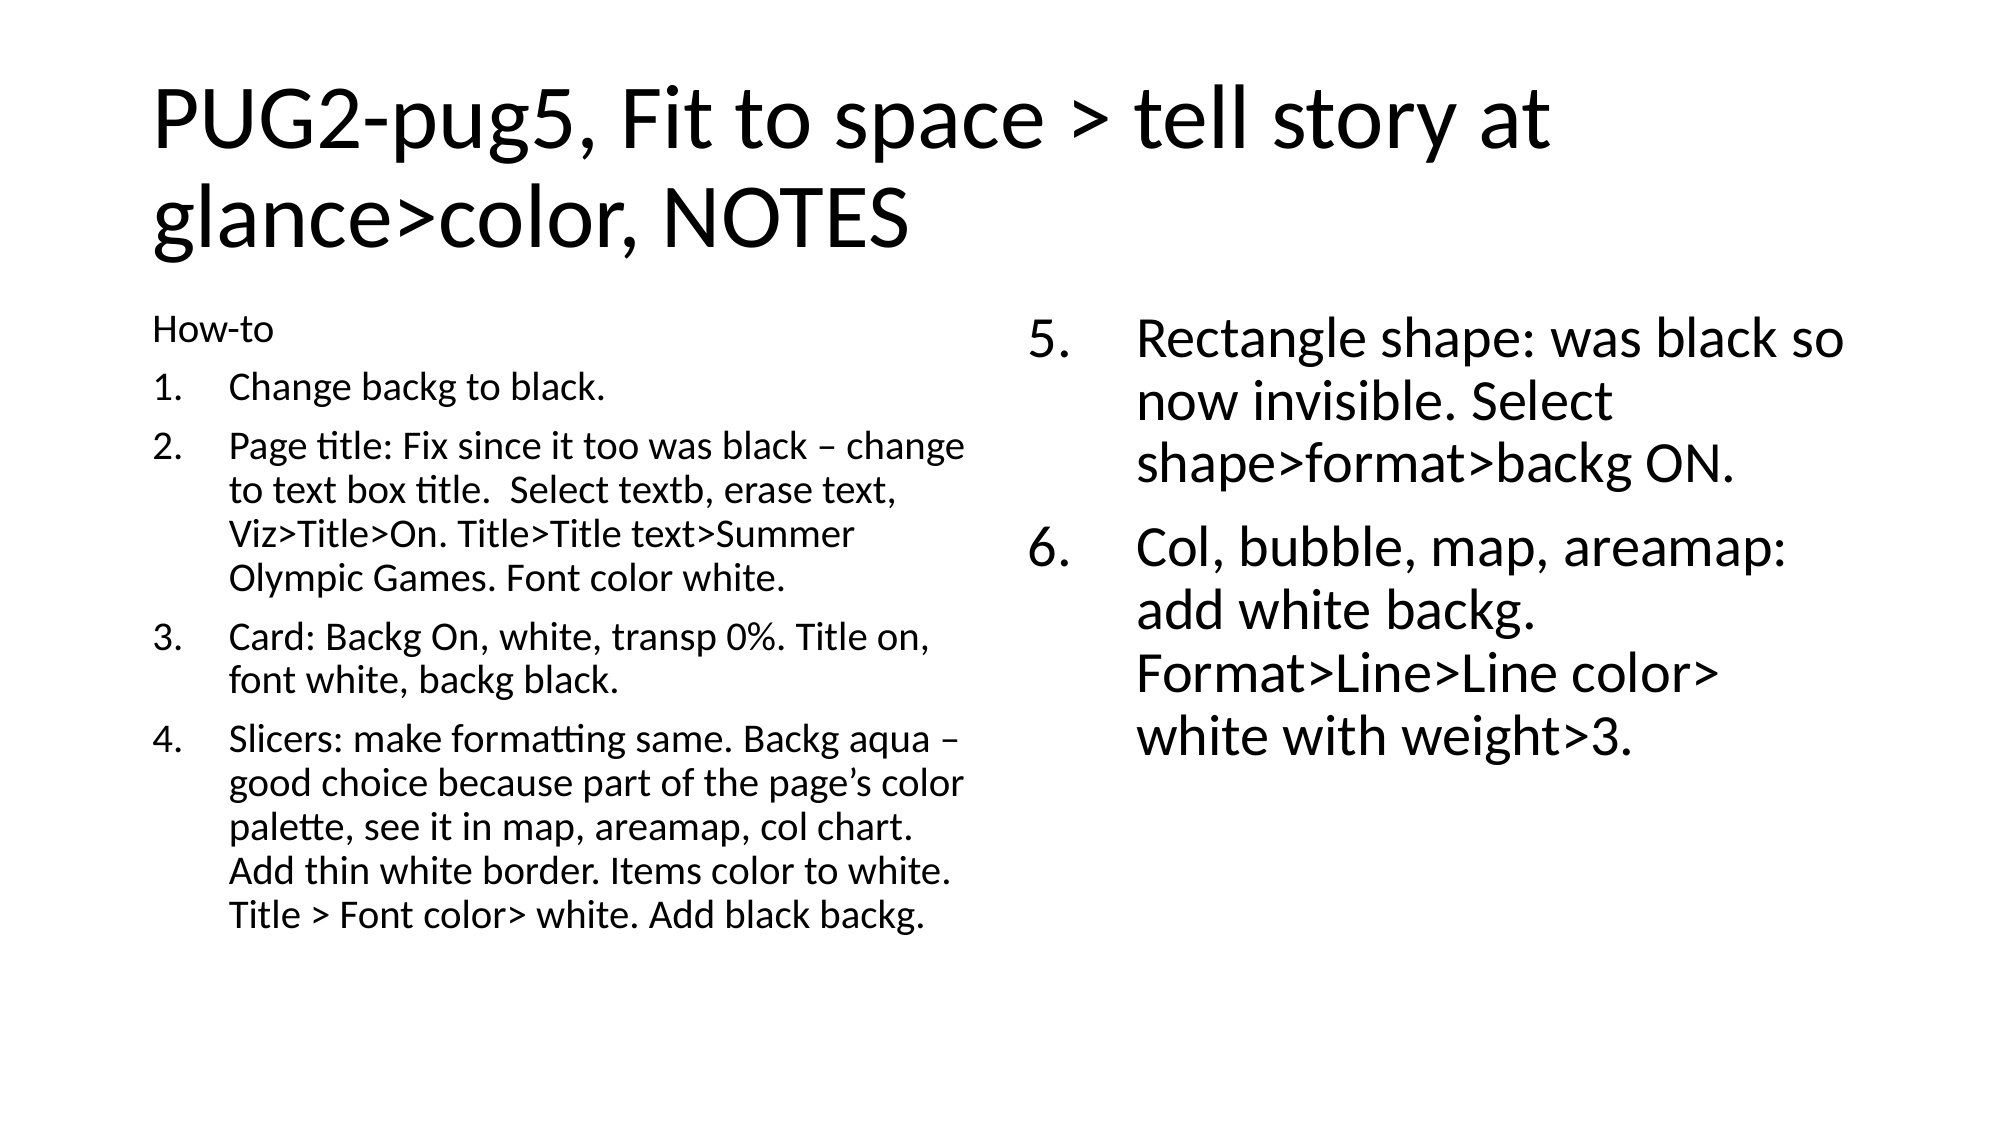

# PUG2-pug5, Fit to space > tell story at glance>color, NOTES
How-to
Change backg to black.
Page title: Fix since it too was black – change to text box title.  Select textb, erase text, Viz>Title>On. Title>Title text>Summer Olympic Games. Font color white.
Card: Backg On, white, transp 0%. Title on, font white, backg black.
Slicers: make formatting same. Backg aqua – good choice because part of the page’s color palette, see it in map, areamap, col chart. Add thin white border. Items color to white. Title > Font color> white. Add black backg.
Rectangle shape: was black so now invisible. Select shape>format>backg ON.
Col, bubble, map, areamap: add white backg. Format>Line>Line color> white with weight>3.